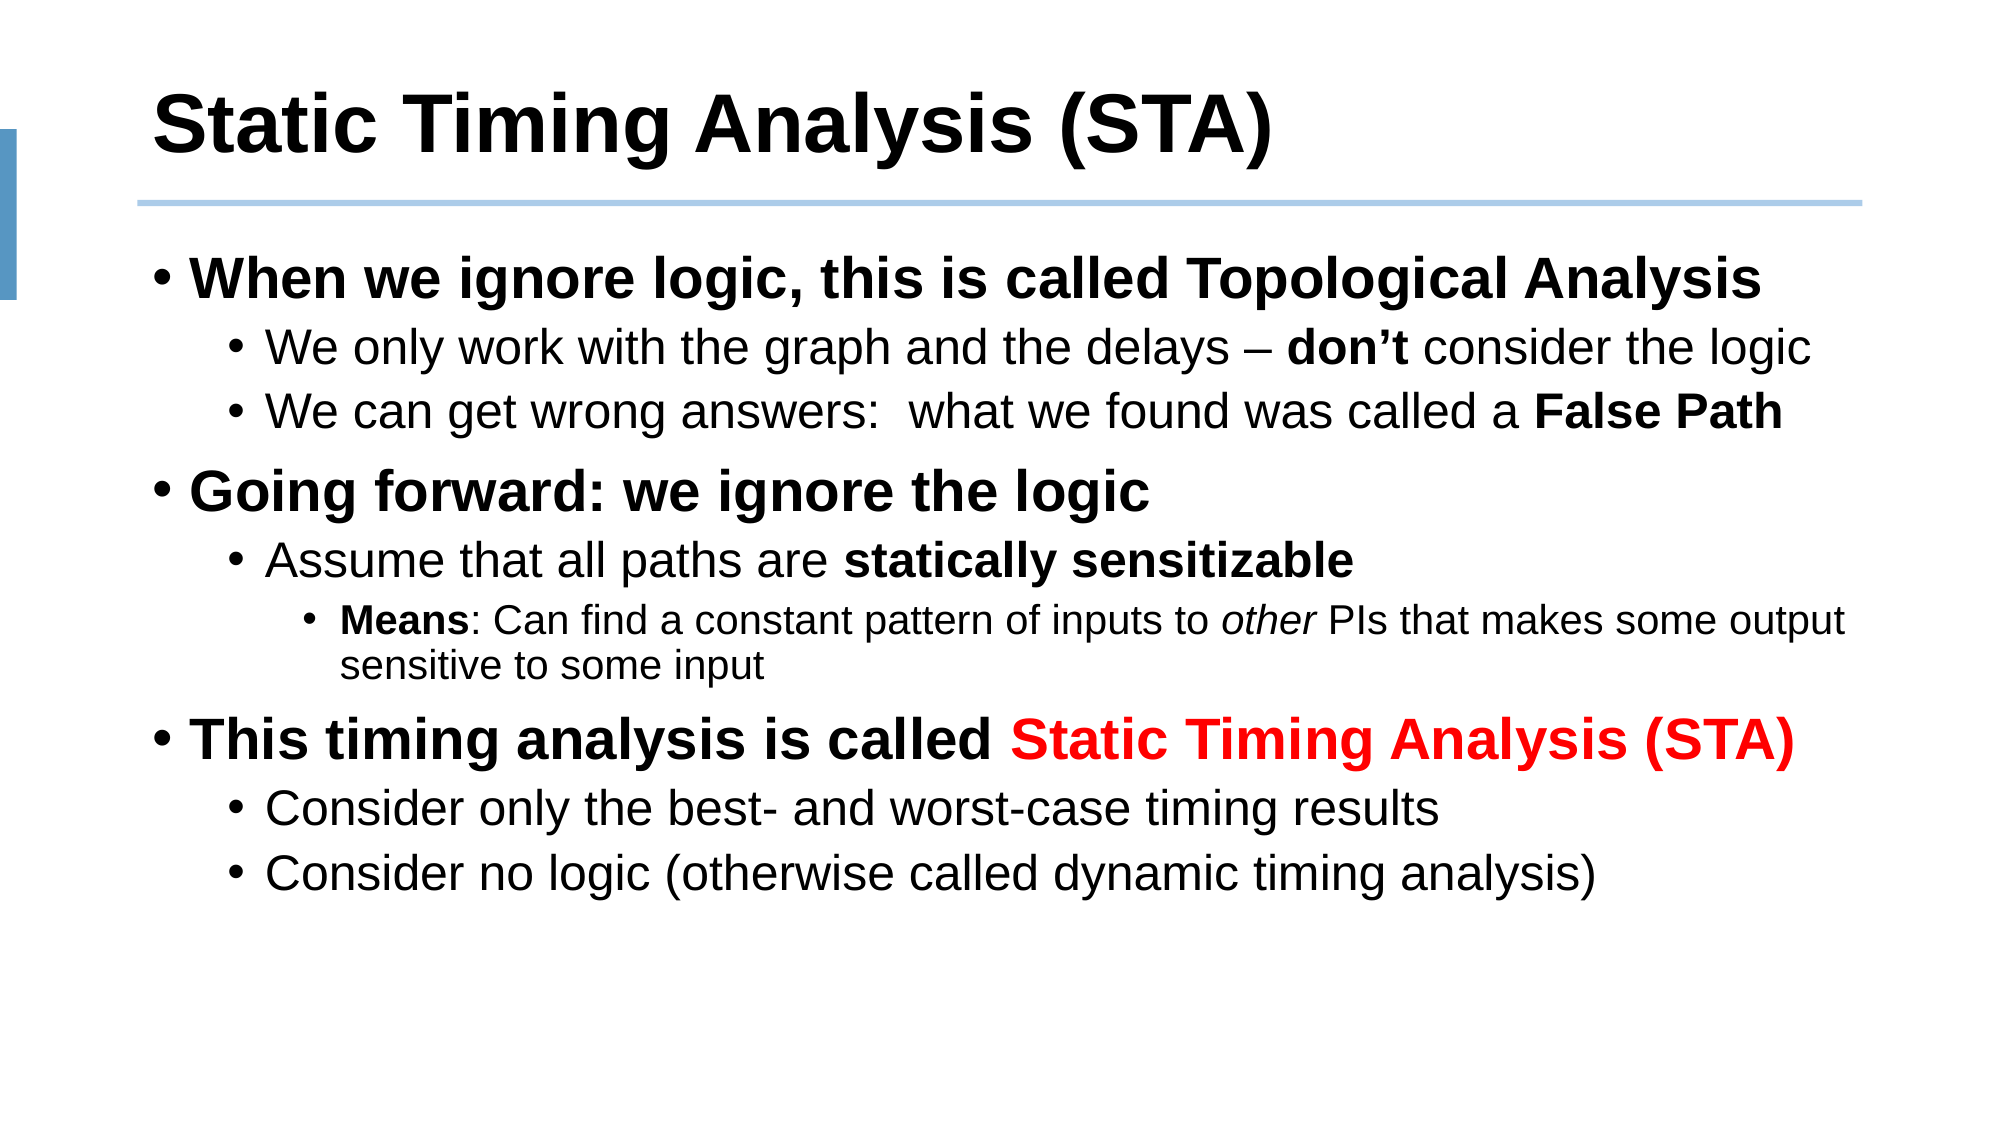

# Static Timing Analysis (STA)
When we ignore logic, this is called Topological Analysis
We only work with the graph and the delays – don’t consider the logic
We can get wrong answers:  what we found was called a False Path
Going forward: we ignore the logic
Assume that all paths are statically sensitizable
Means: Can find a constant pattern of inputs to other PIs that makes some output sensitive to some input
This timing analysis is called Static Timing Analysis (STA)
Consider only the best- and worst-case timing results
Consider no logic (otherwise called dynamic timing analysis)